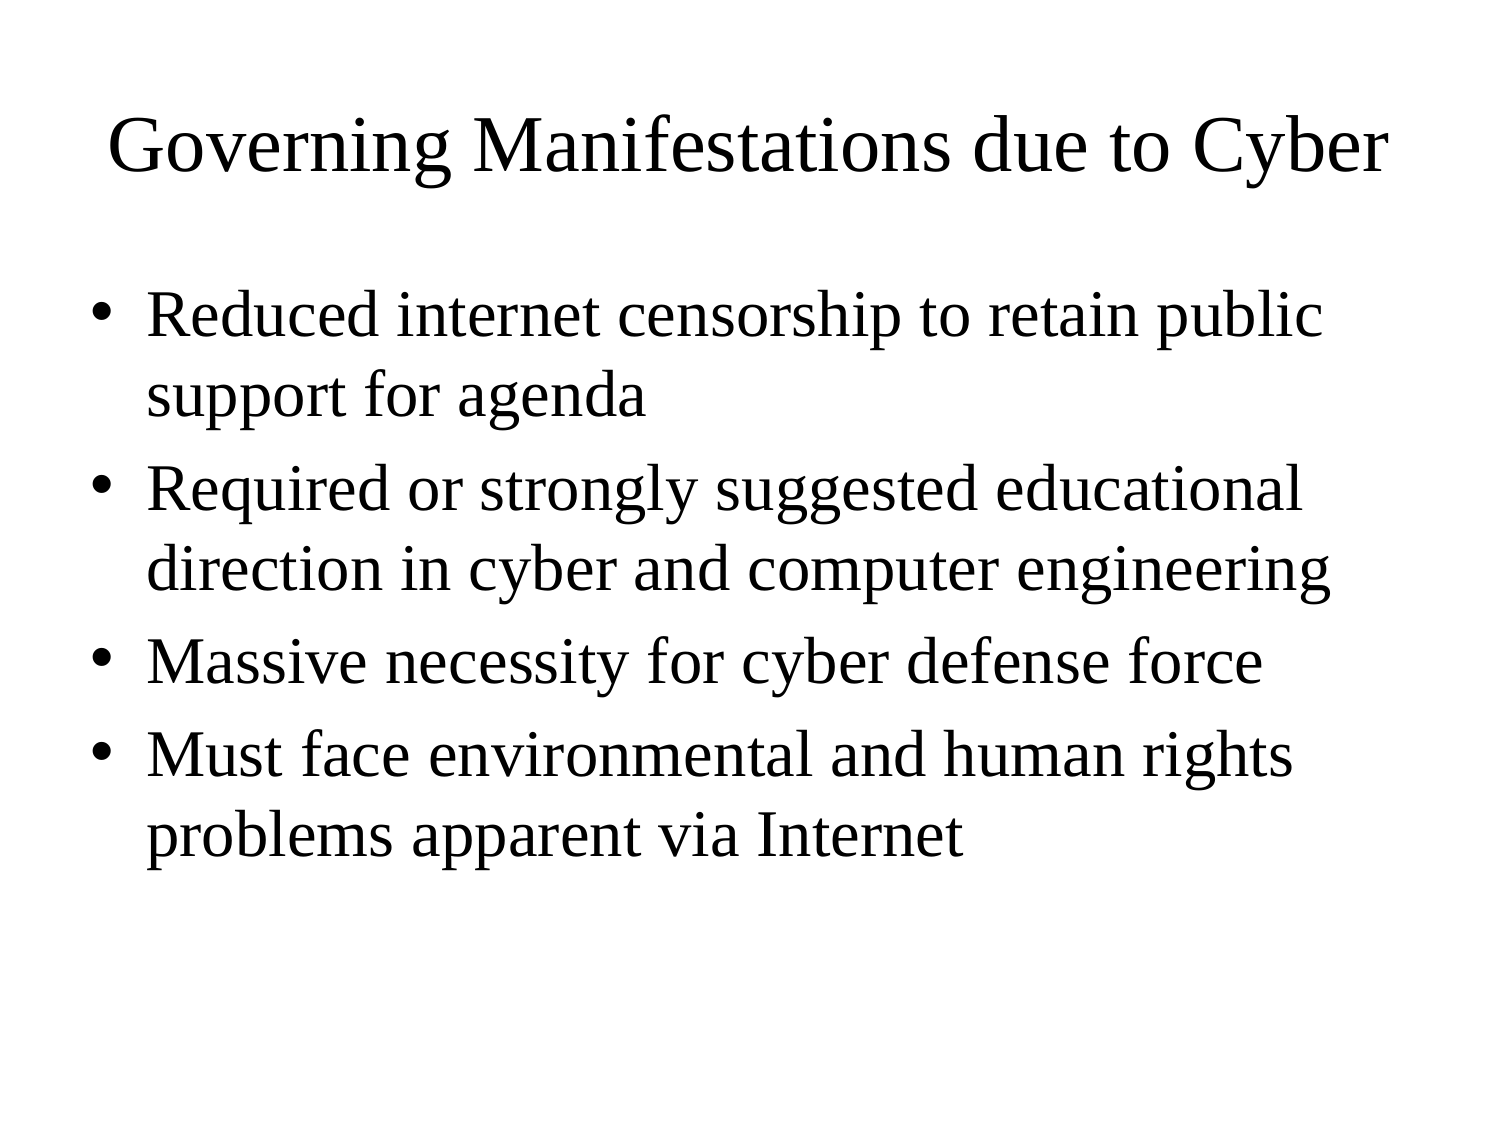

# Governing Manifestations due to Cyber
Reduced internet censorship to retain public support for agenda
Required or strongly suggested educational direction in cyber and computer engineering
Massive necessity for cyber defense force
Must face environmental and human rights problems apparent via Internet